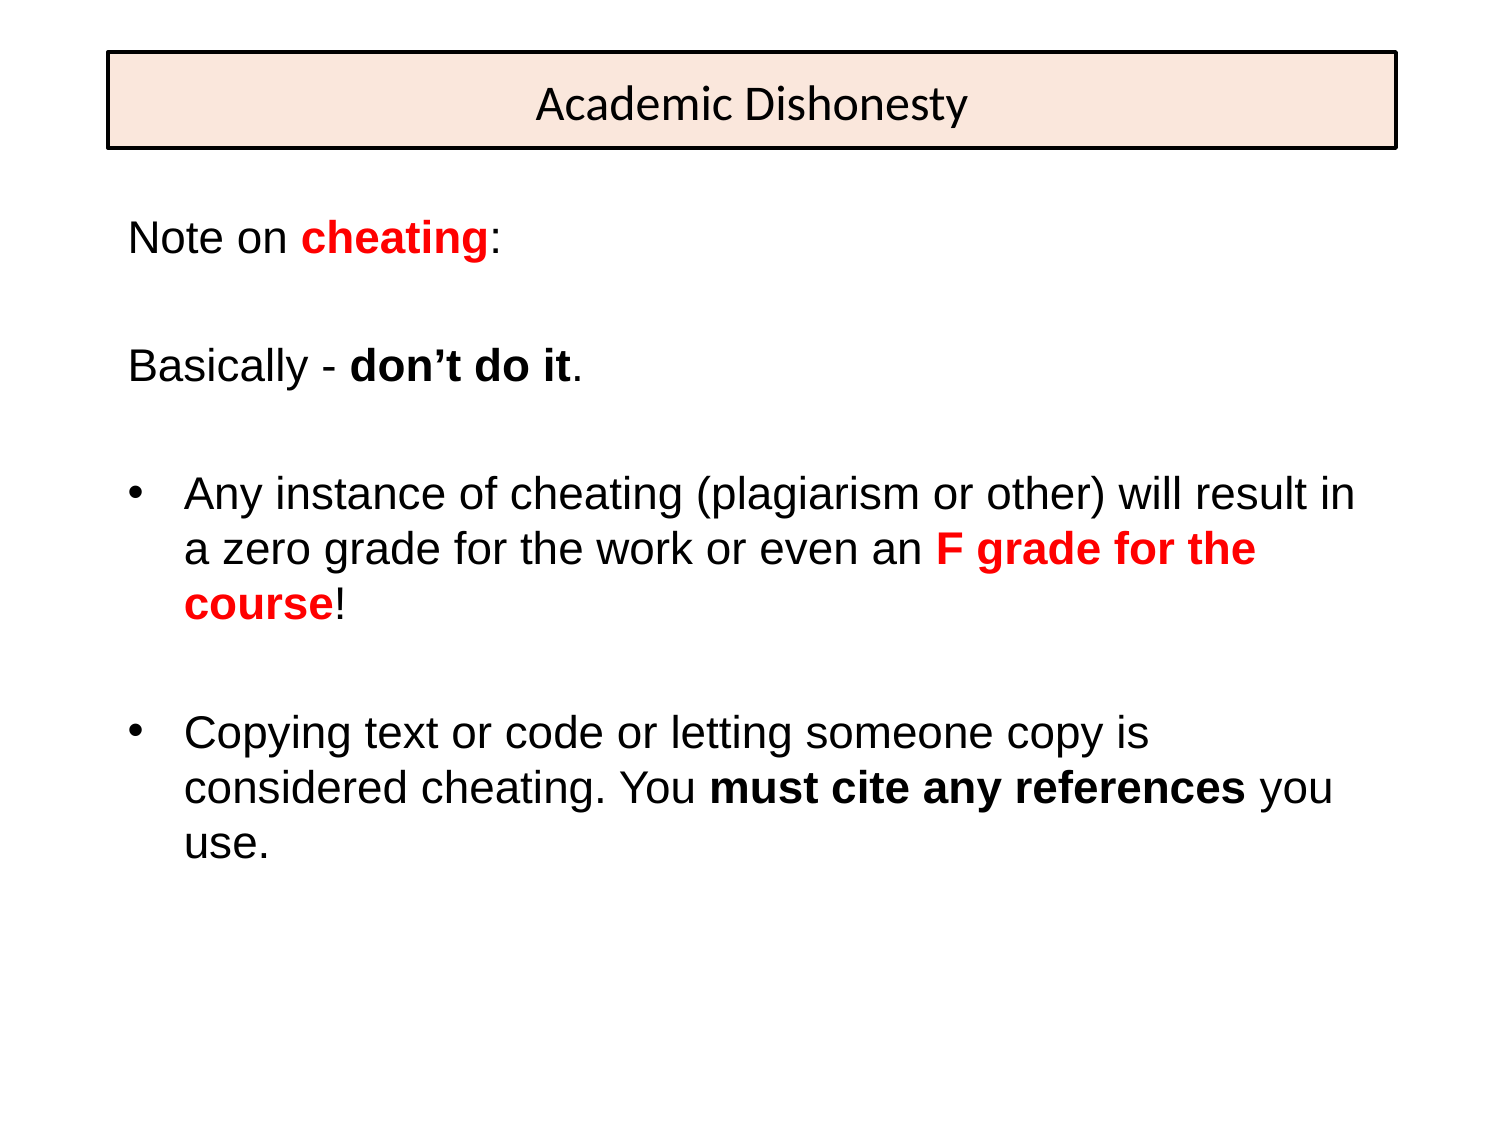

# Academic Dishonesty
Note on cheating:

Basically - don’t do it.

Any instance of cheating (plagiarism or other) will result in a zero grade for the work or even an F grade for the course!

Copying text or code or letting someone copy is considered cheating. You must cite any references you use.